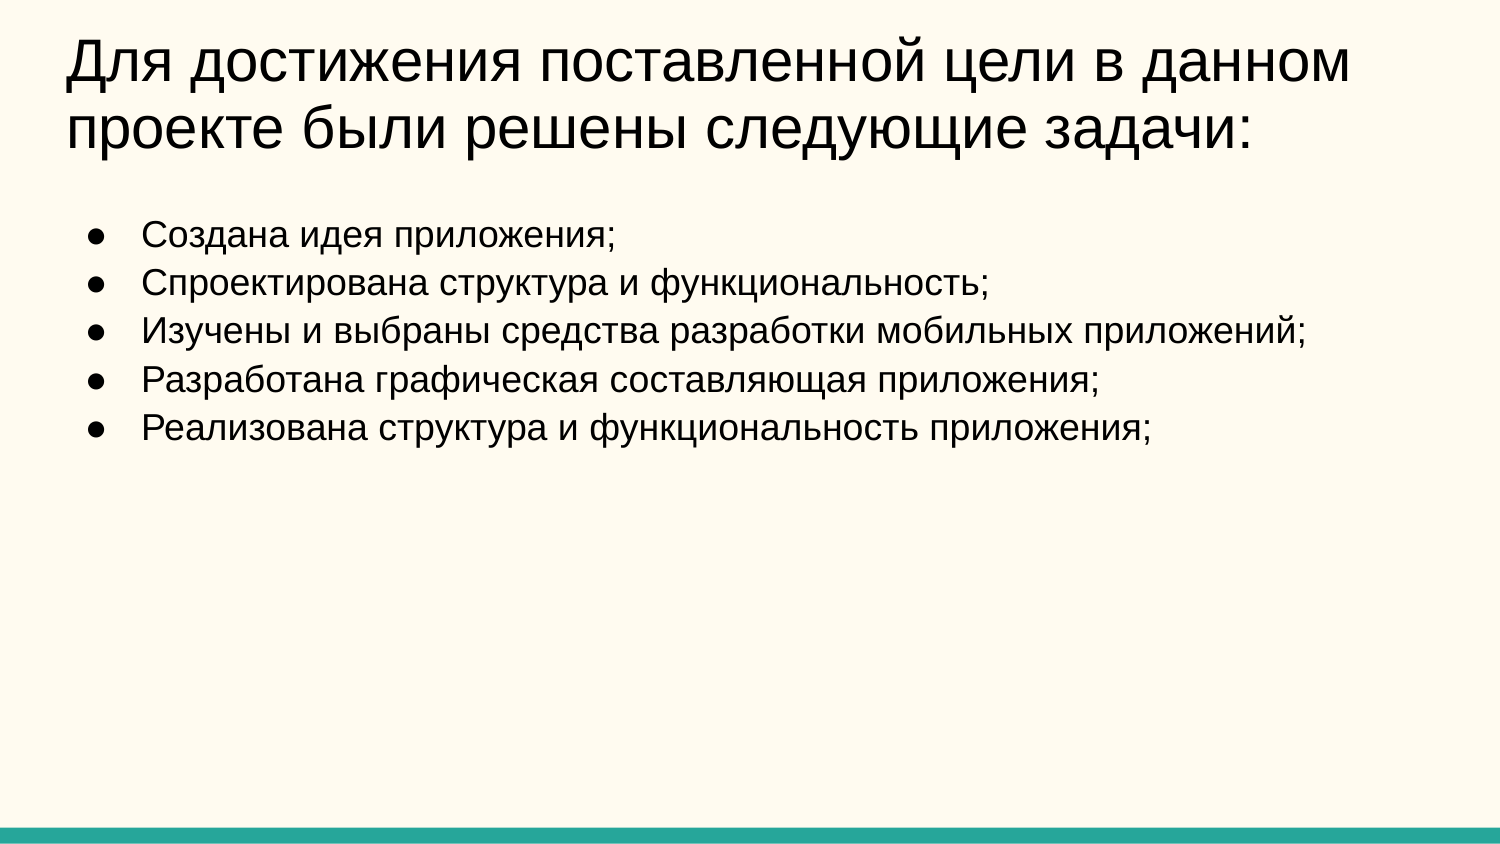

# Для достижения поставленной цели в данном проекте были решены следующие задачи:
Создана идея приложения;
Спроектирована структура и функциональность;
Изучены и выбраны средства разработки мобильных приложений;
Разработана графическая составляющая приложения;
Реализована структура и функциональность приложения;